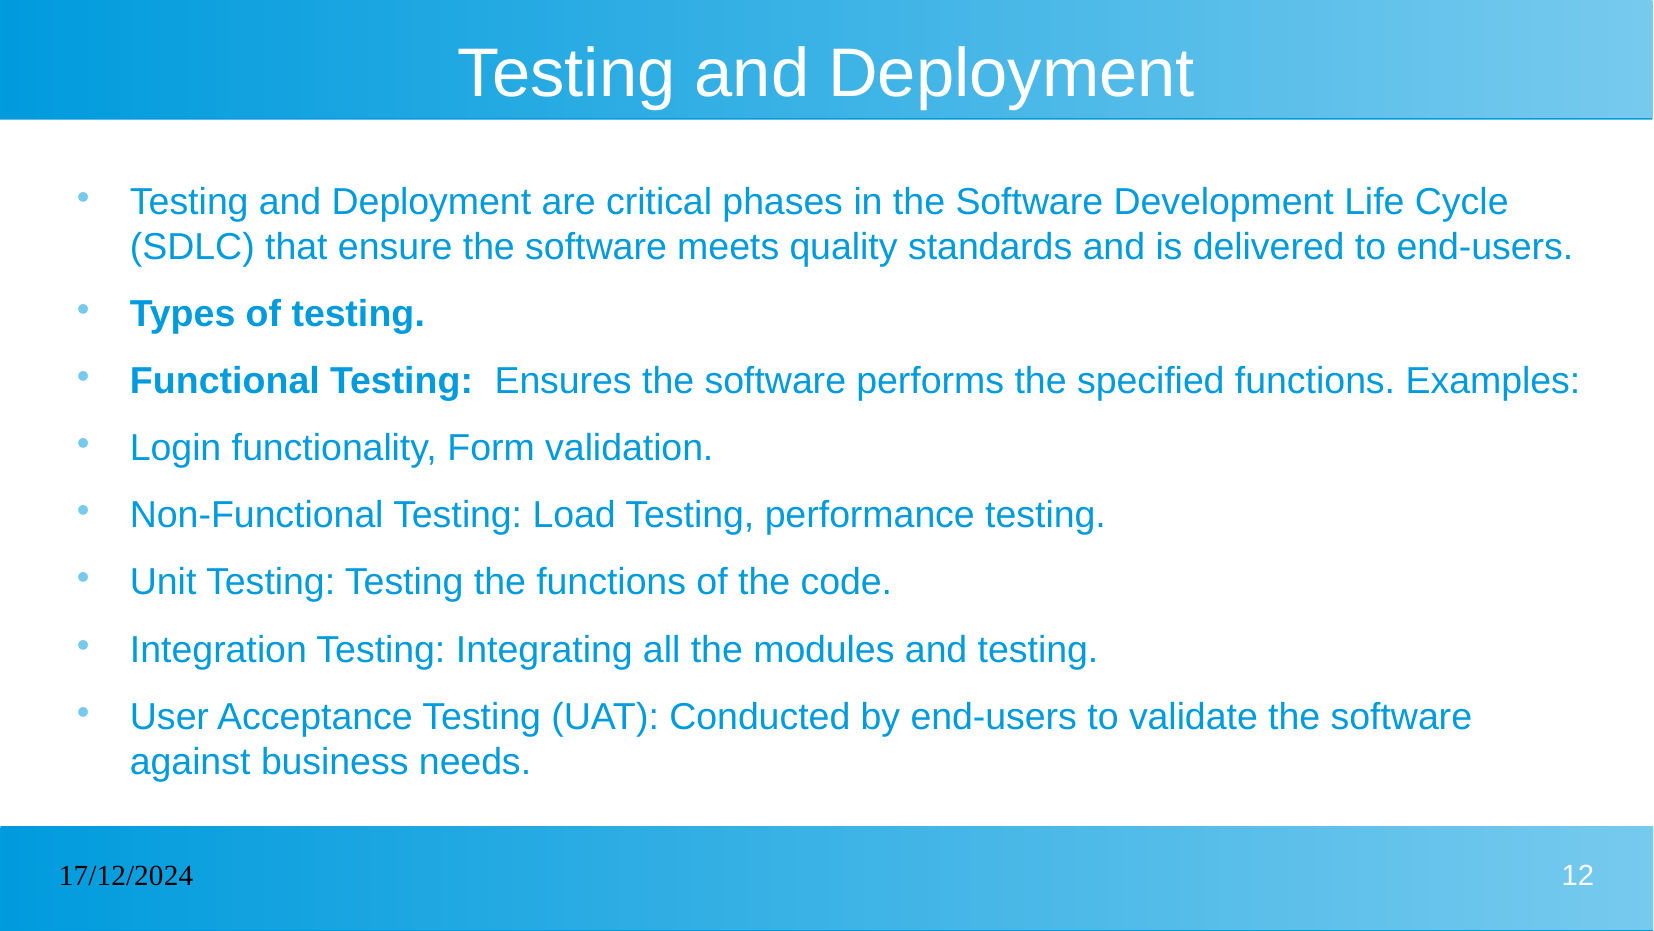

# Testing and Deployment
Testing and Deployment are critical phases in the Software Development Life Cycle (SDLC) that ensure the software meets quality standards and is delivered to end-users.
Types of testing.
Functional Testing:  Ensures the software performs the specified functions. Examples:
Login functionality, Form validation.
Non-Functional Testing: Load Testing, performance testing.
Unit Testing: Testing the functions of the code.
Integration Testing: Integrating all the modules and testing.
User Acceptance Testing (UAT): Conducted by end-users to validate the software against business needs.
17/12/2024
12